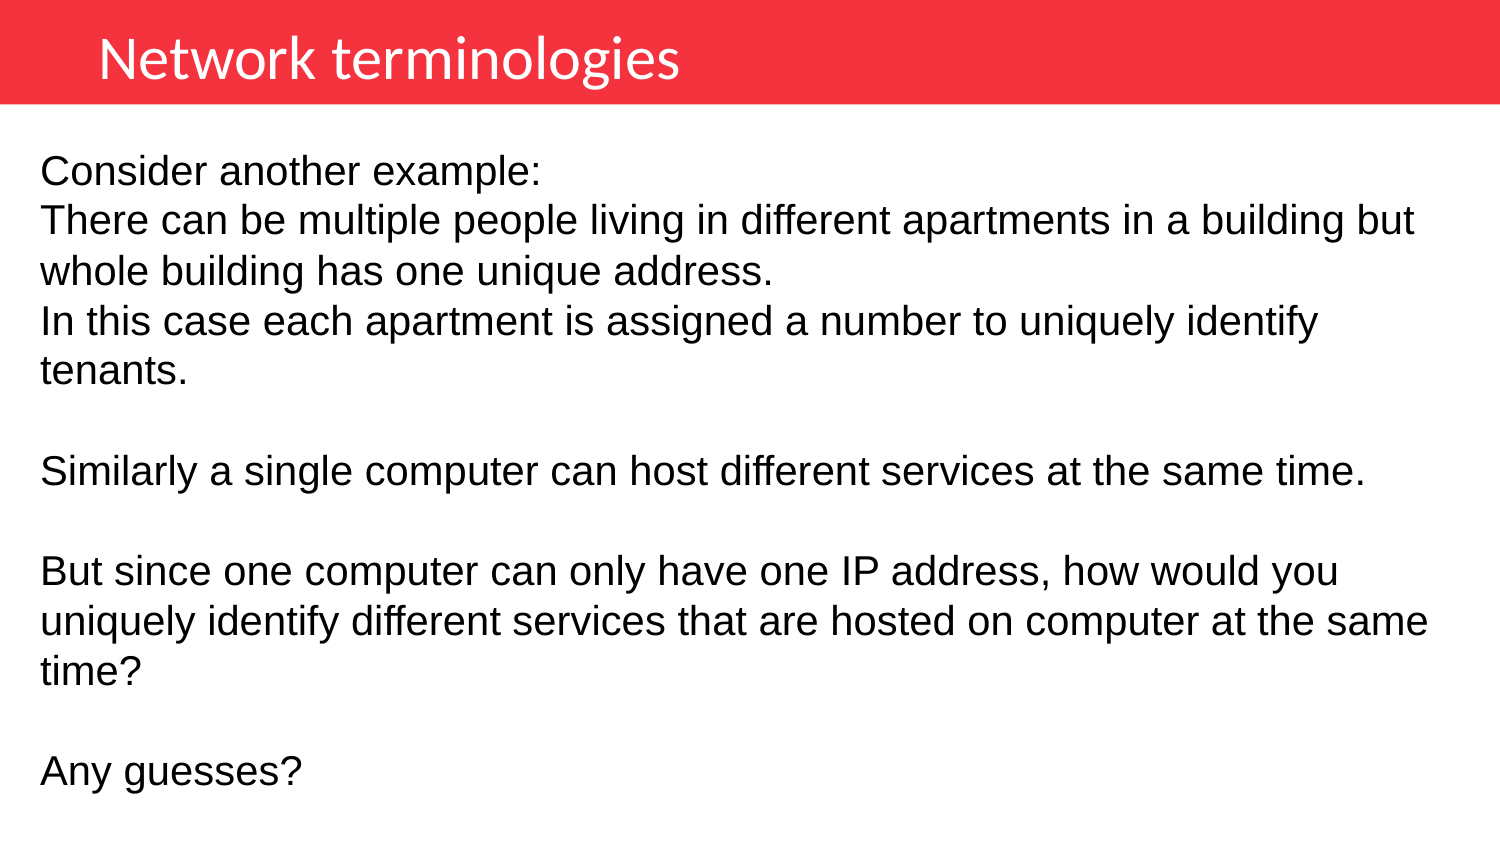

Network terminologies

Consider another example:
There can be multiple people living in different apartments in a building but whole building has one unique address.
In this case each apartment is assigned a number to uniquely identify tenants.

Similarly a single computer can host different services at the same time.

But since one computer can only have one IP address, how would you uniquely identify different services that are hosted on computer at the same time?

Any guesses?